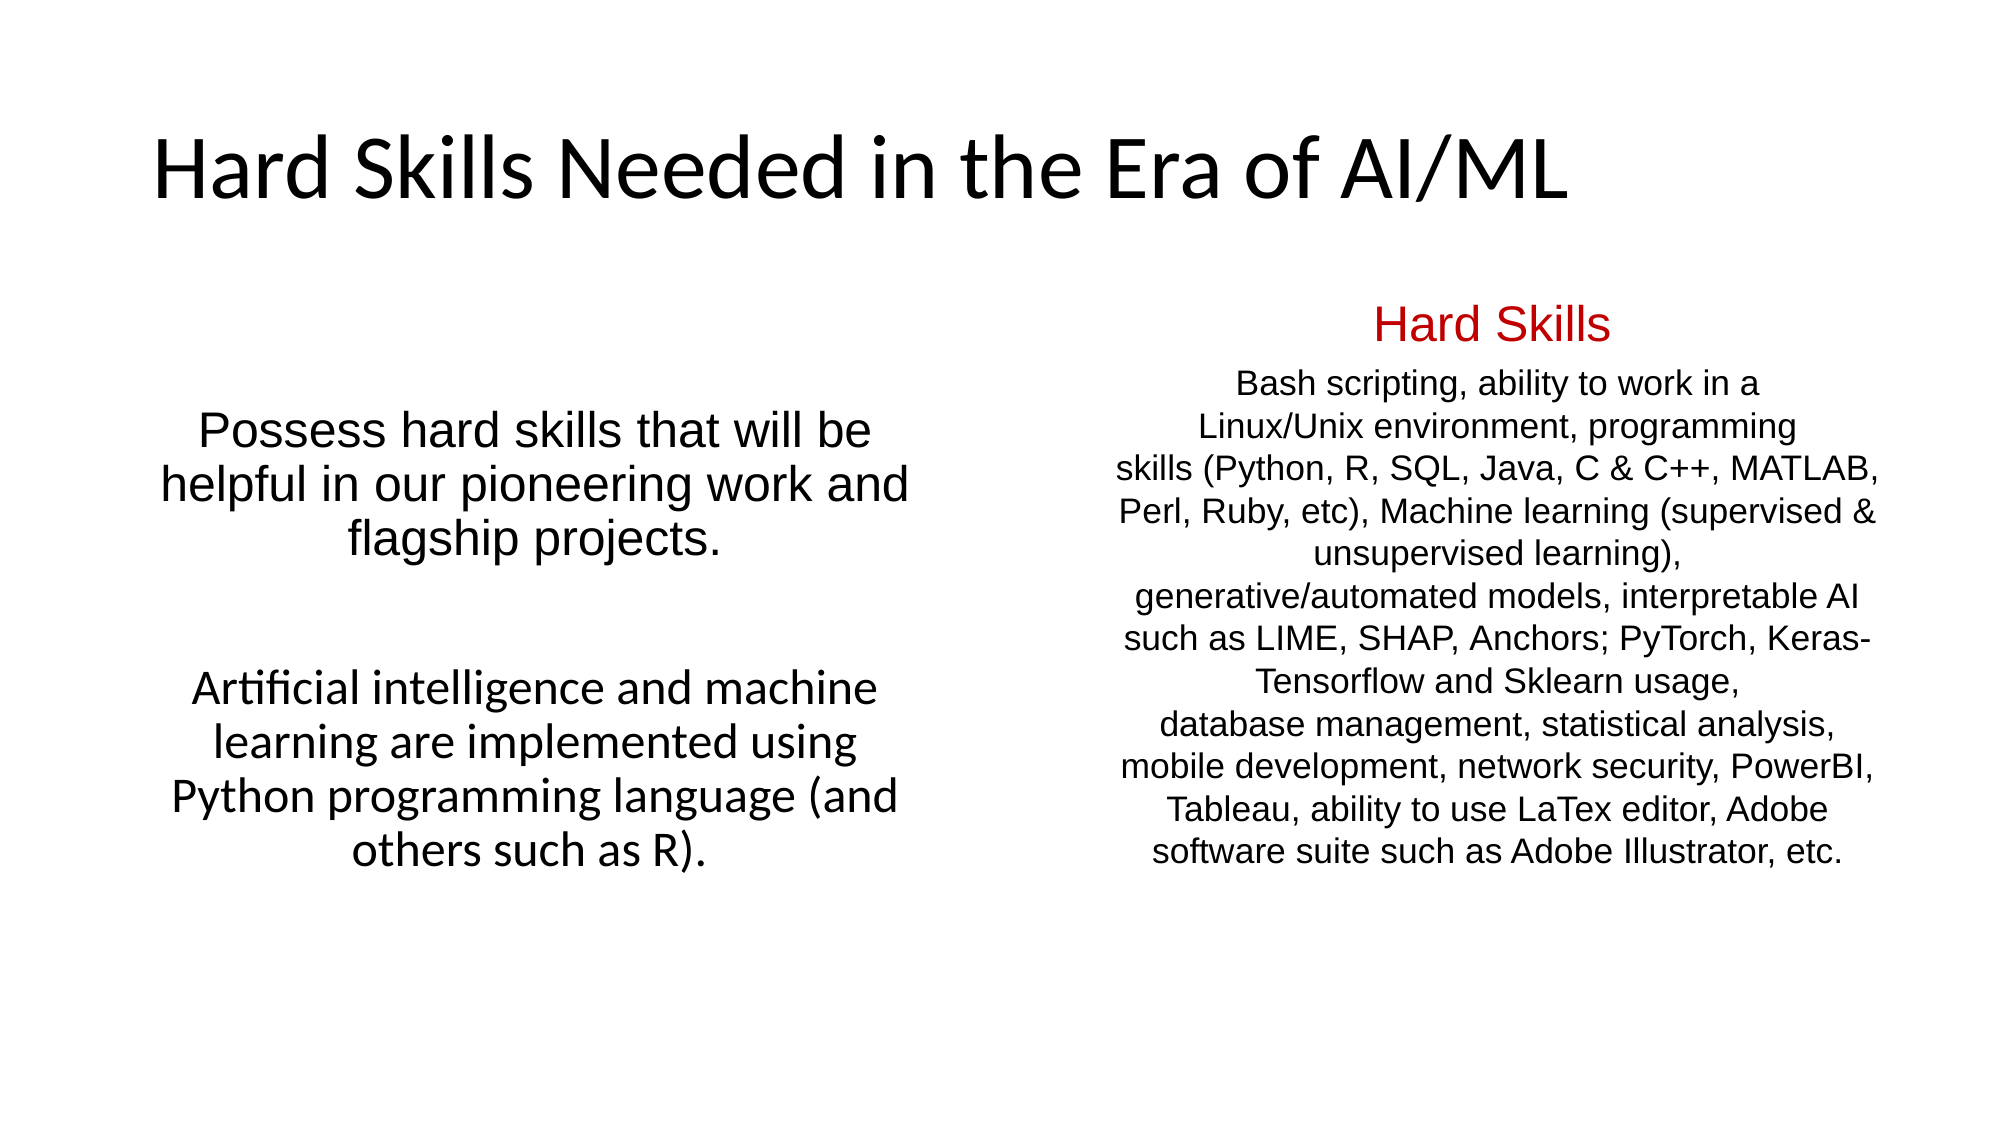

# Hard Skills Needed in the Era of AI/ML
Hard Skills
Bash scripting, ability to work in a Linux/Unix environment, programming skills (Python, R, SQL, Java, C & C++, MATLAB, Perl, Ruby, etc), Machine learning (supervised & unsupervised learning), generative/automated models, interpretable AI such as LIME, SHAP, Anchors; PyTorch, Keras-Tensorflow and Sklearn usage, database management, statistical analysis, mobile development, network security, PowerBI, Tableau, ability to use LaTex editor, Adobe software suite such as Adobe Illustrator, etc.
Possess hard skills that will be helpful in our pioneering work and flagship projects.

Artificial intelligence and machine learning are implemented using Python programming language (and others such as R).